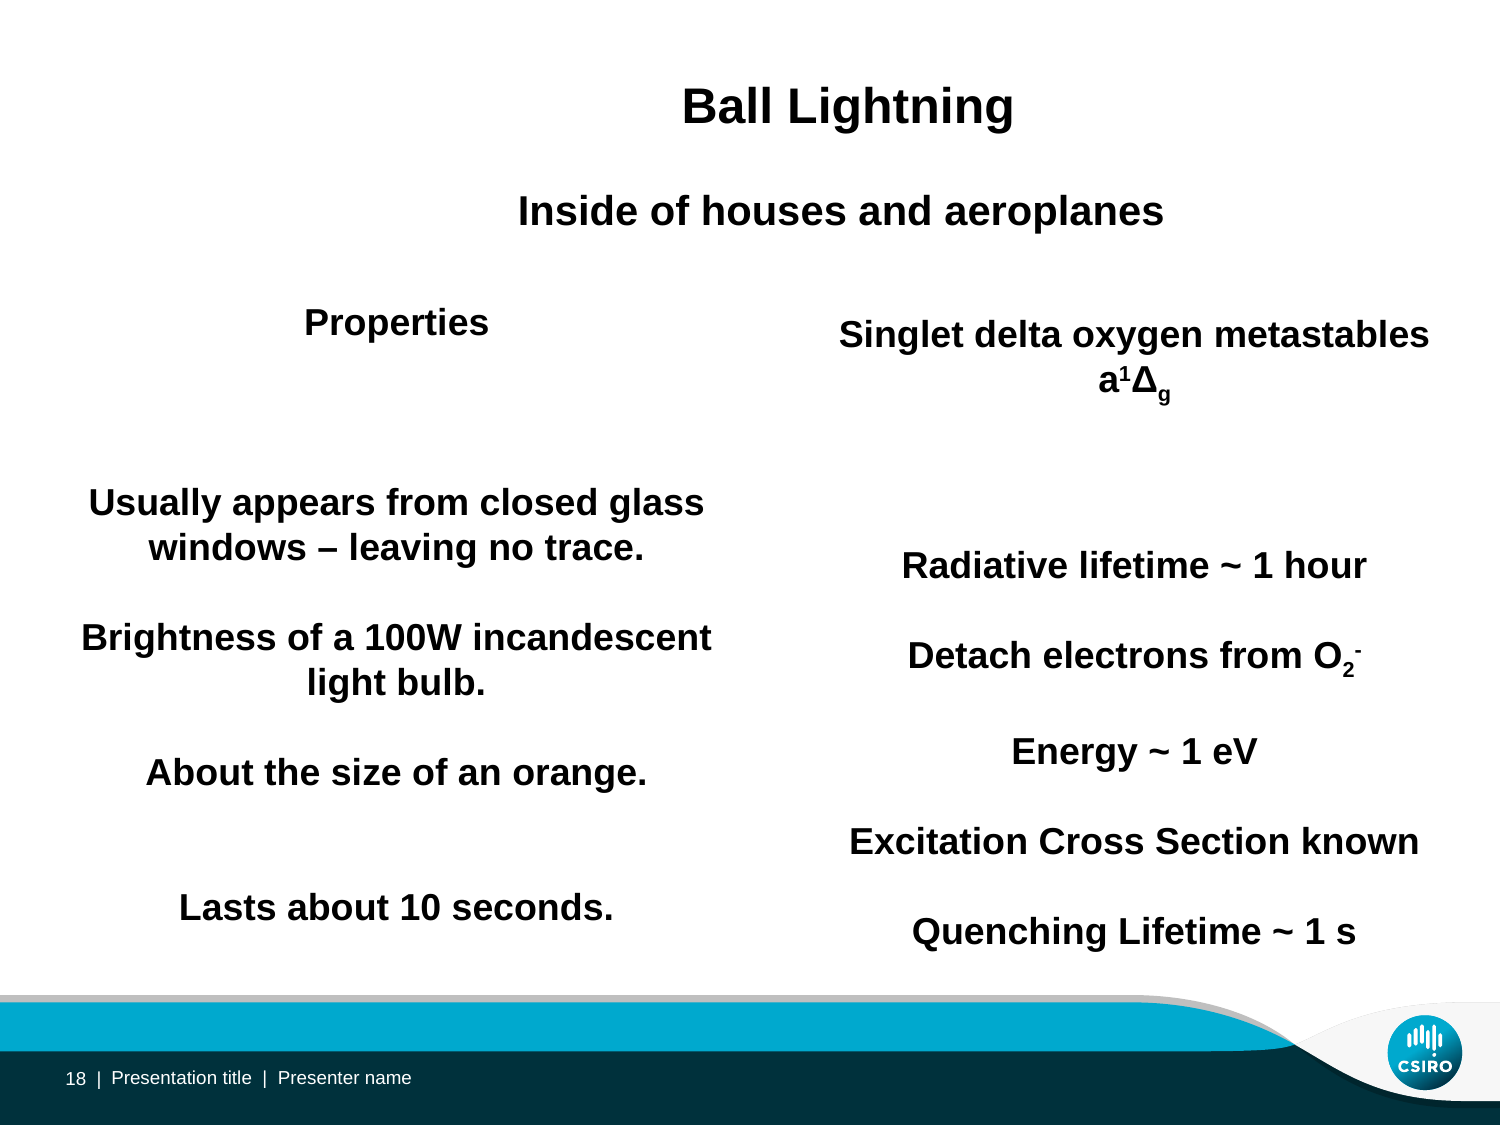

Ball Lightning
Inside of houses and aeroplanes
Properties

Usually appears from closed glass windows – leaving no trace.

Brightness of a 100W incandescent light bulb.

About the size of an orange.

Lasts about 10 seconds.
Singlet delta oxygen metastables
a1Δg

Radiative lifetime ~ 1 hour

Detach electrons from O2-

Energy ~ 1 eV

Excitation Cross Section known

Quenching Lifetime ~ 1 s
18  |
Presentation title  |  Presenter name